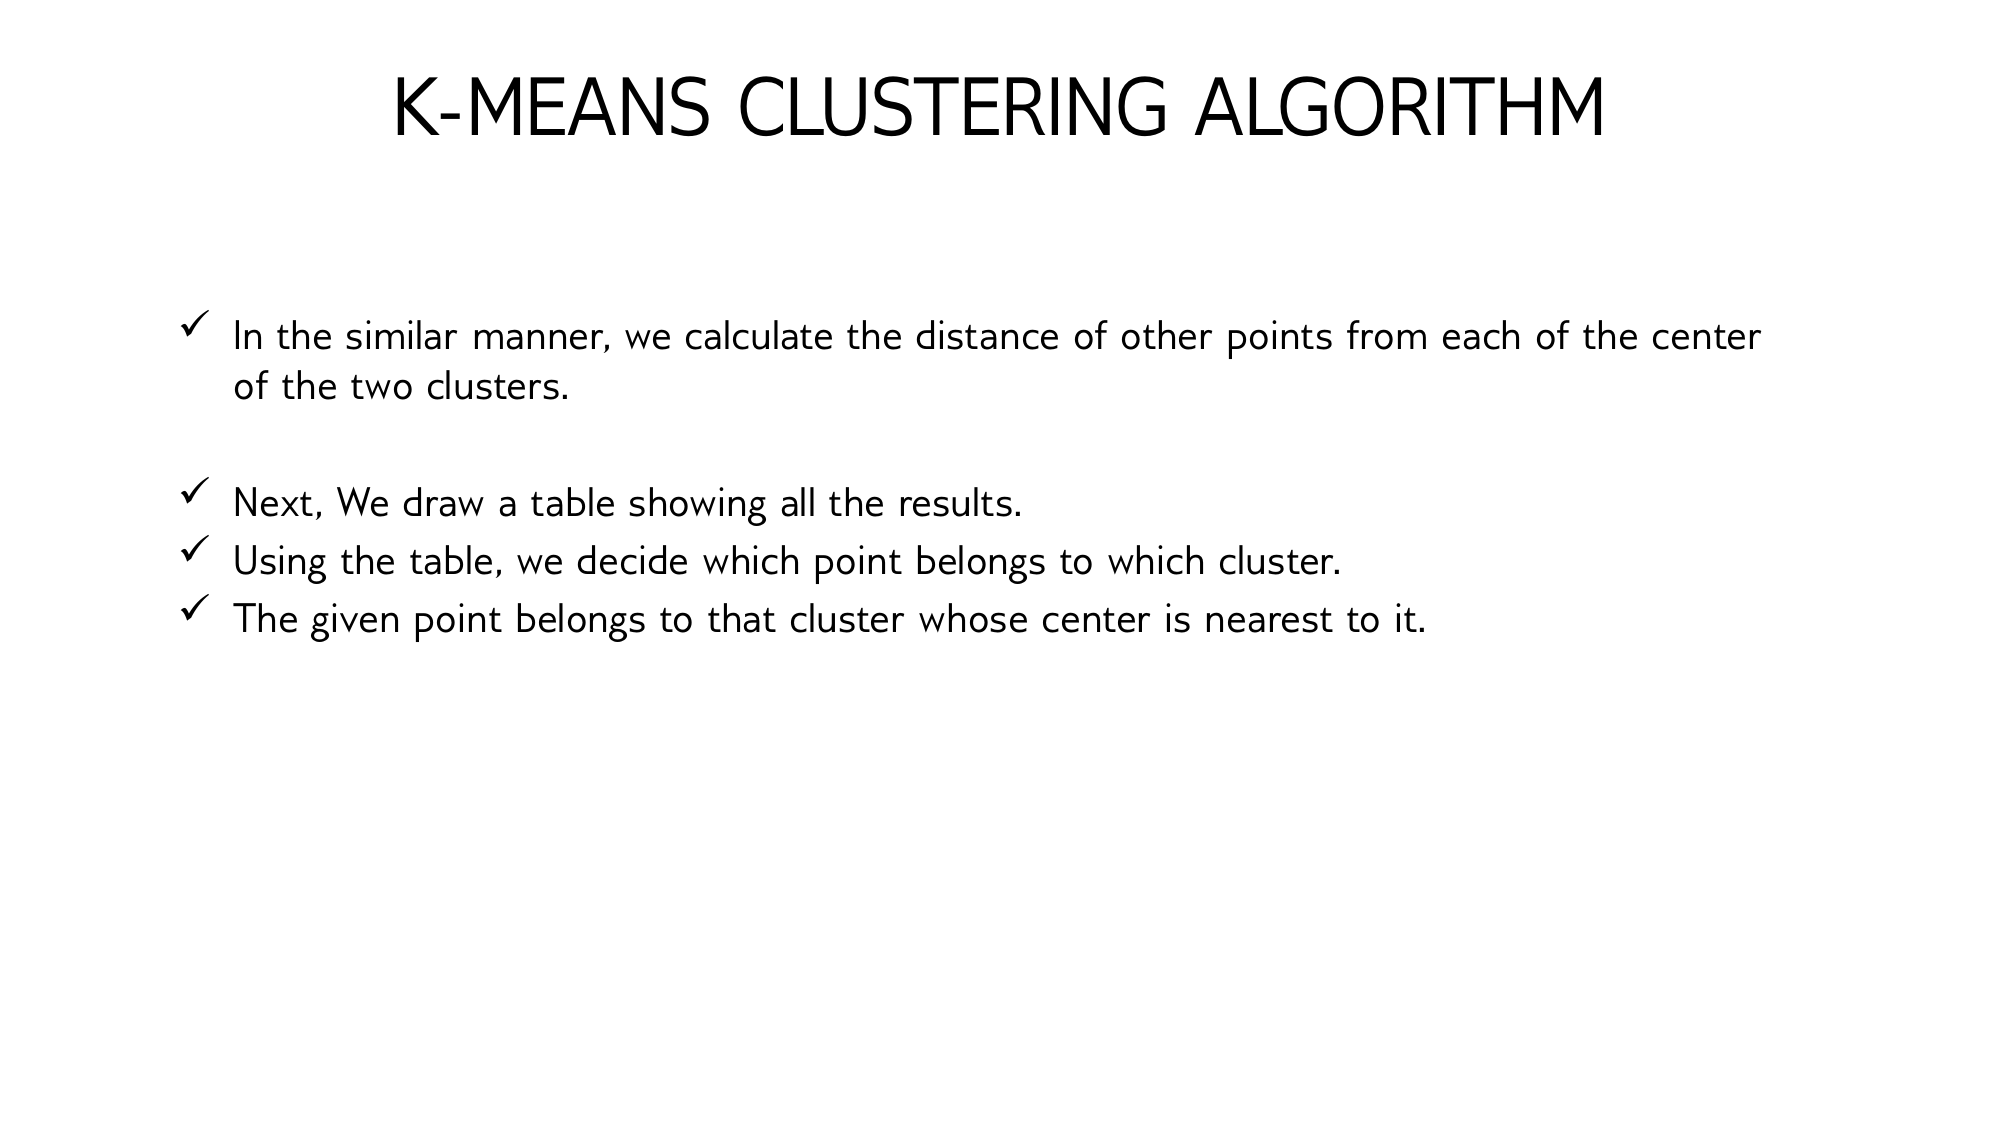

# K-MEANS CLUSTERING ALGORITHM
In the similar manner, we calculate the distance of other points from each of the center of the two clusters.

Next, We draw a table showing all the results.
Using the table, we decide which point belongs to which cluster.
The given point belongs to that cluster whose center is nearest to it.